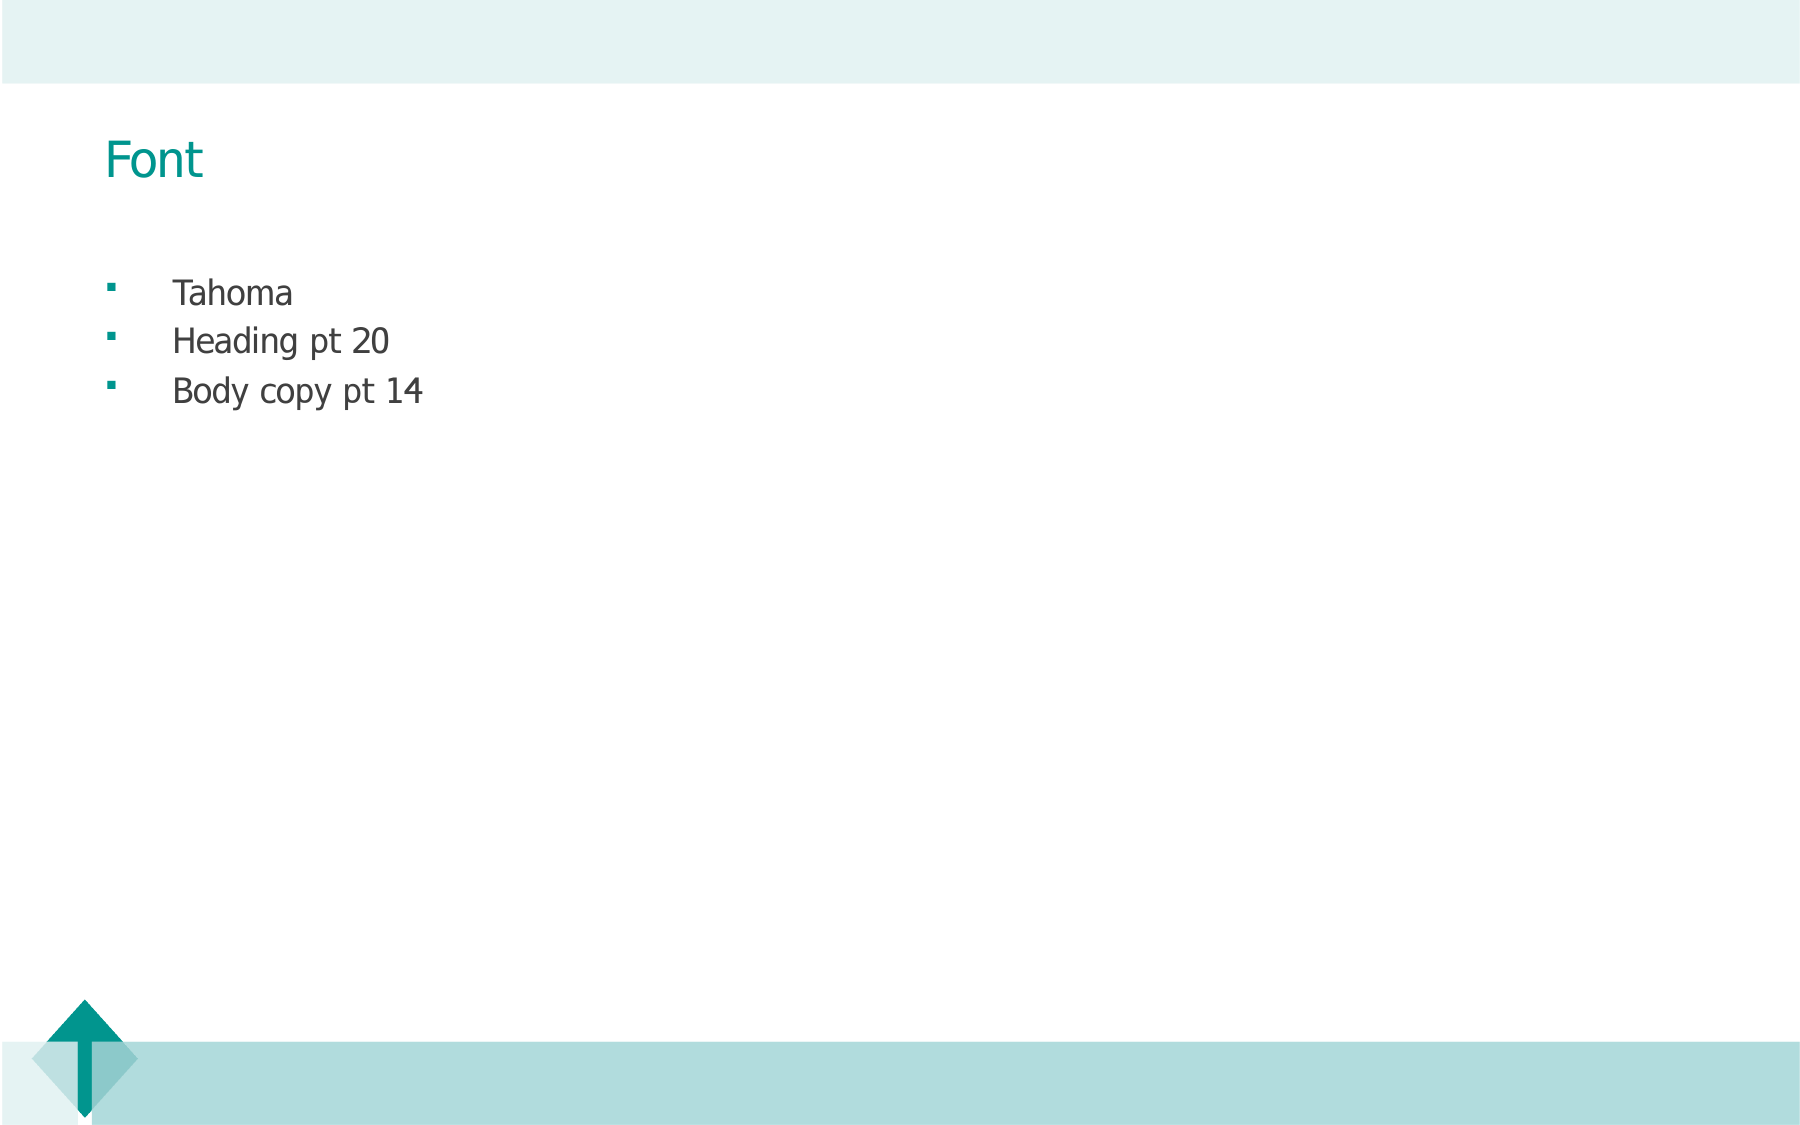

# Font
Tahoma
Heading pt 20
Body copy pt 14